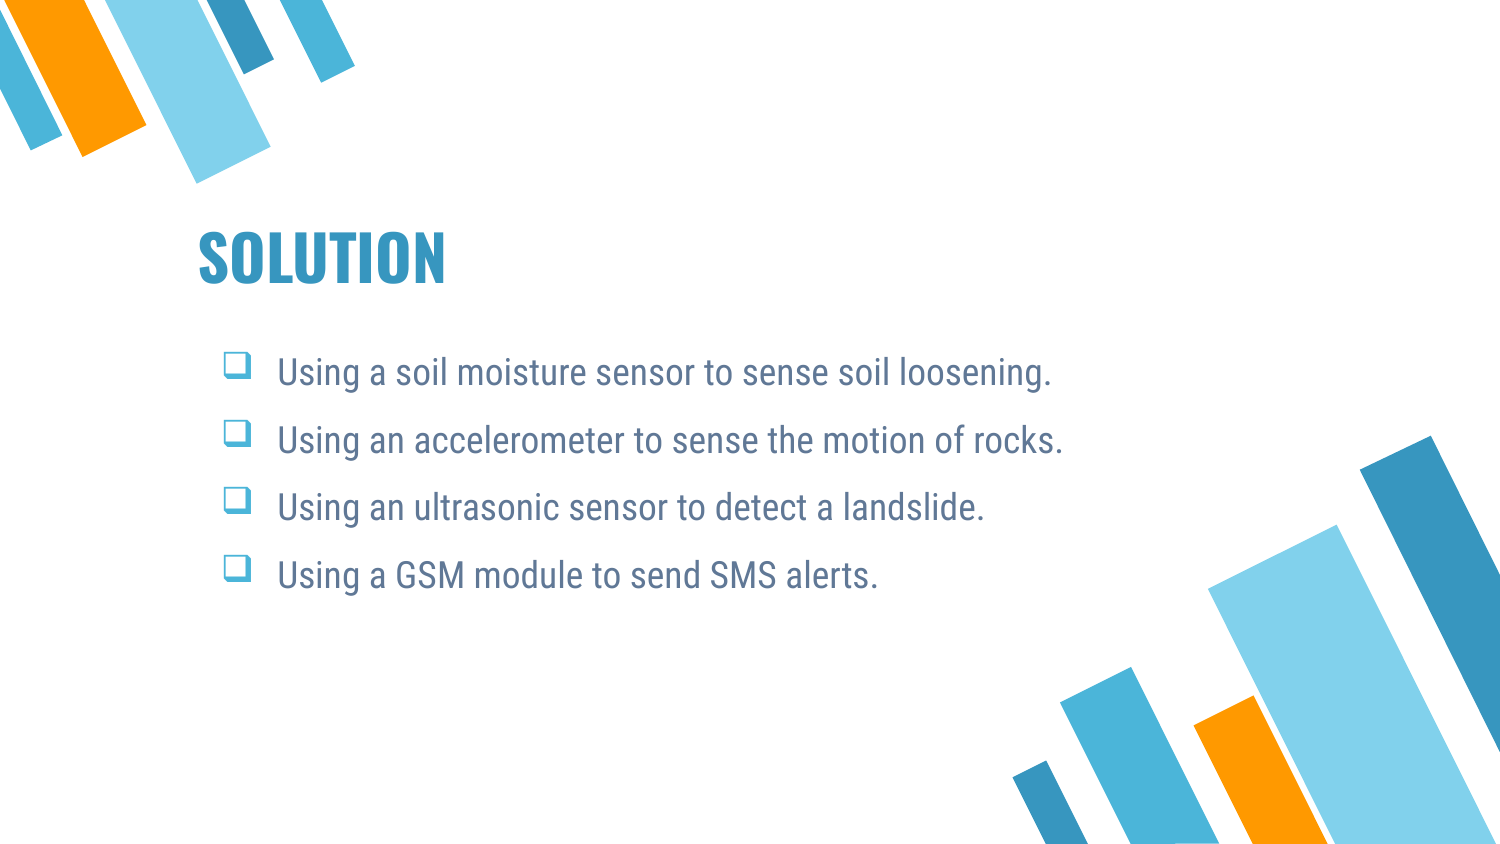

# SOLUTION
Using a soil moisture sensor to sense soil loosening.
Using an accelerometer to sense the motion of rocks.
Using an ultrasonic sensor to detect a landslide.
Using a GSM module to send SMS alerts.